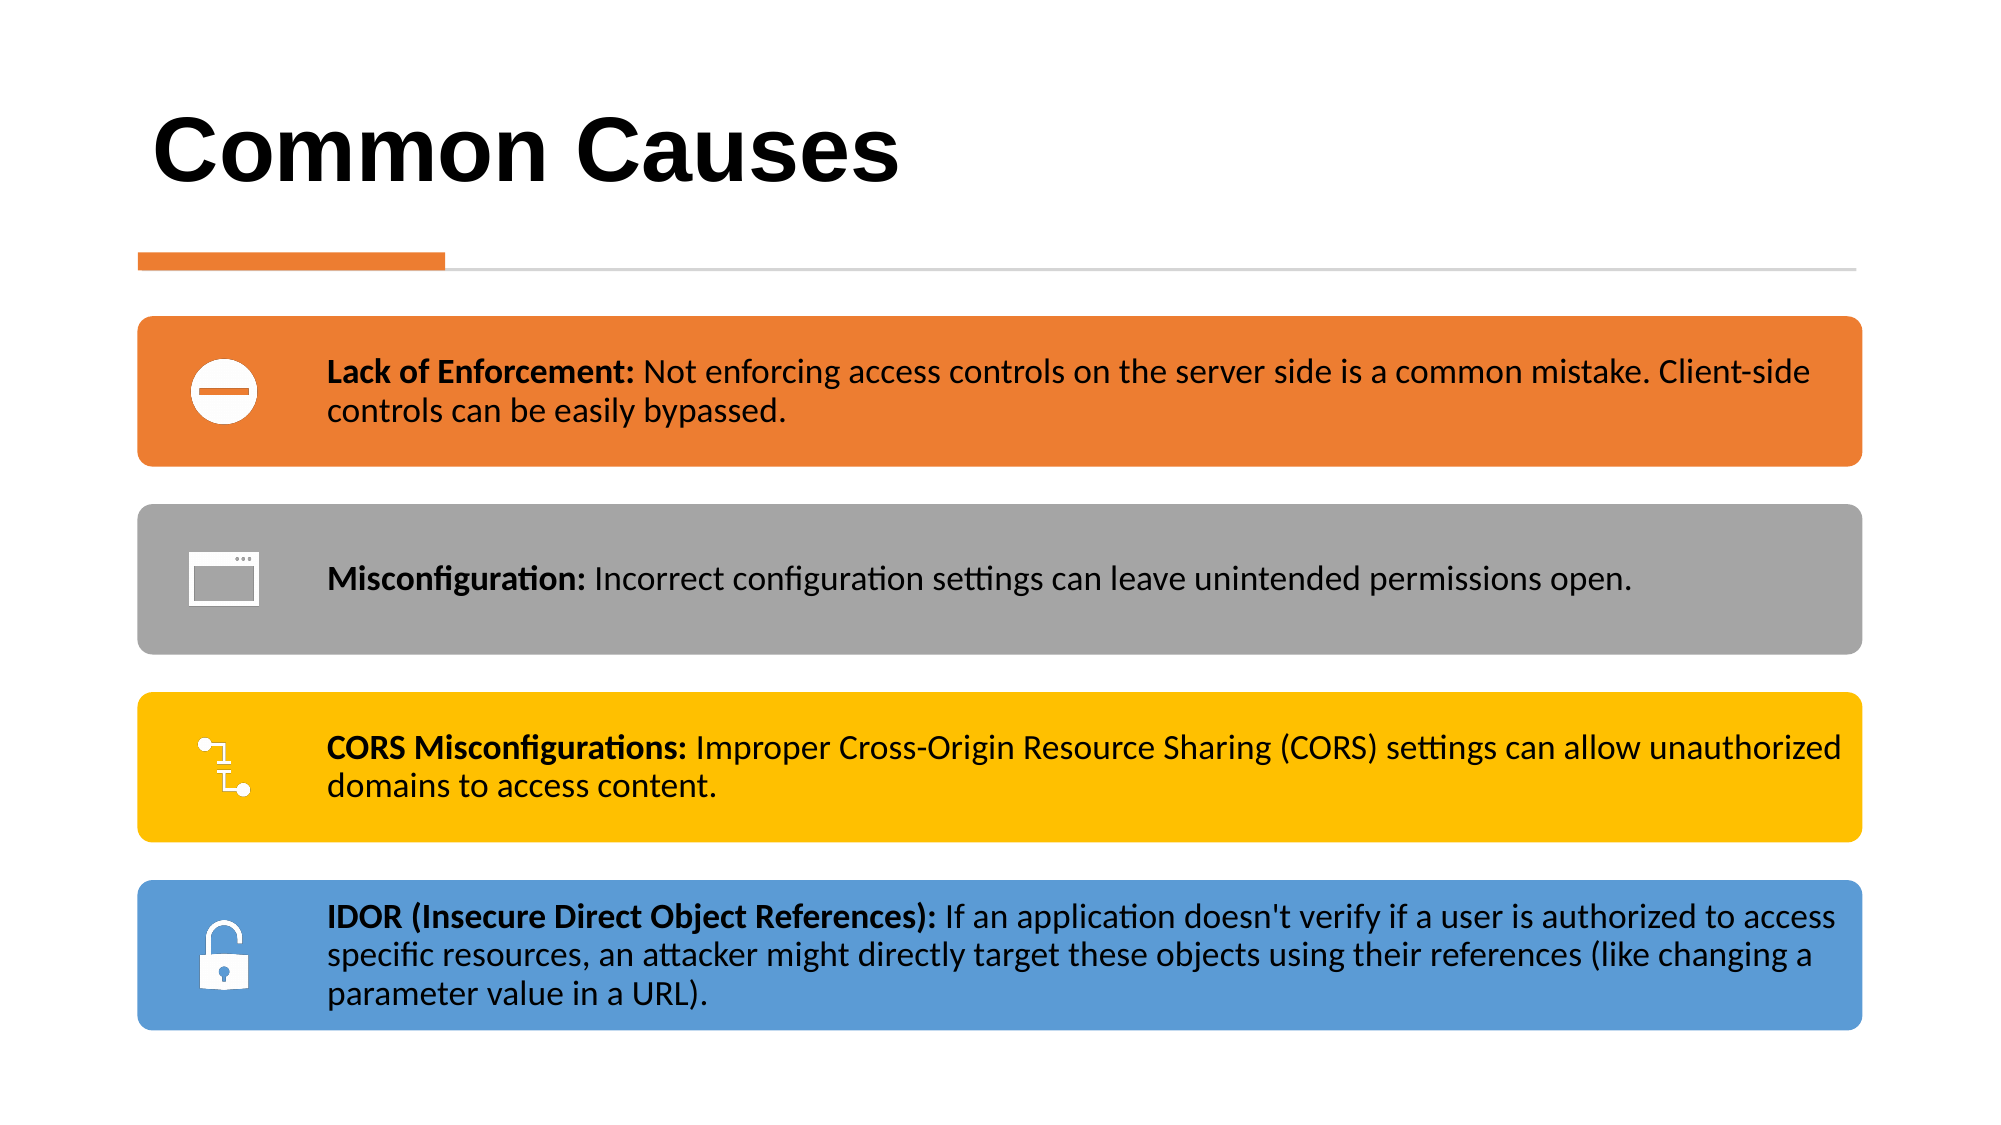

# Common Causes

Lack of Enforcement: Not enforcing access controls on the server side is a common mistake. Client-side controls can be easily bypassed.
Misconfiguration: Incorrect configuration settings can leave unintended permissions open.
CORS Misconfigurations: Improper Cross-Origin Resource Sharing (CORS) settings can allow unauthorized domains to access content.
IDOR (Insecure Direct Object References): If an application doesn't verify if a user is authorized to access specific resources, an attacker might directly target these objects using their references (like changing a parameter value in a URL).